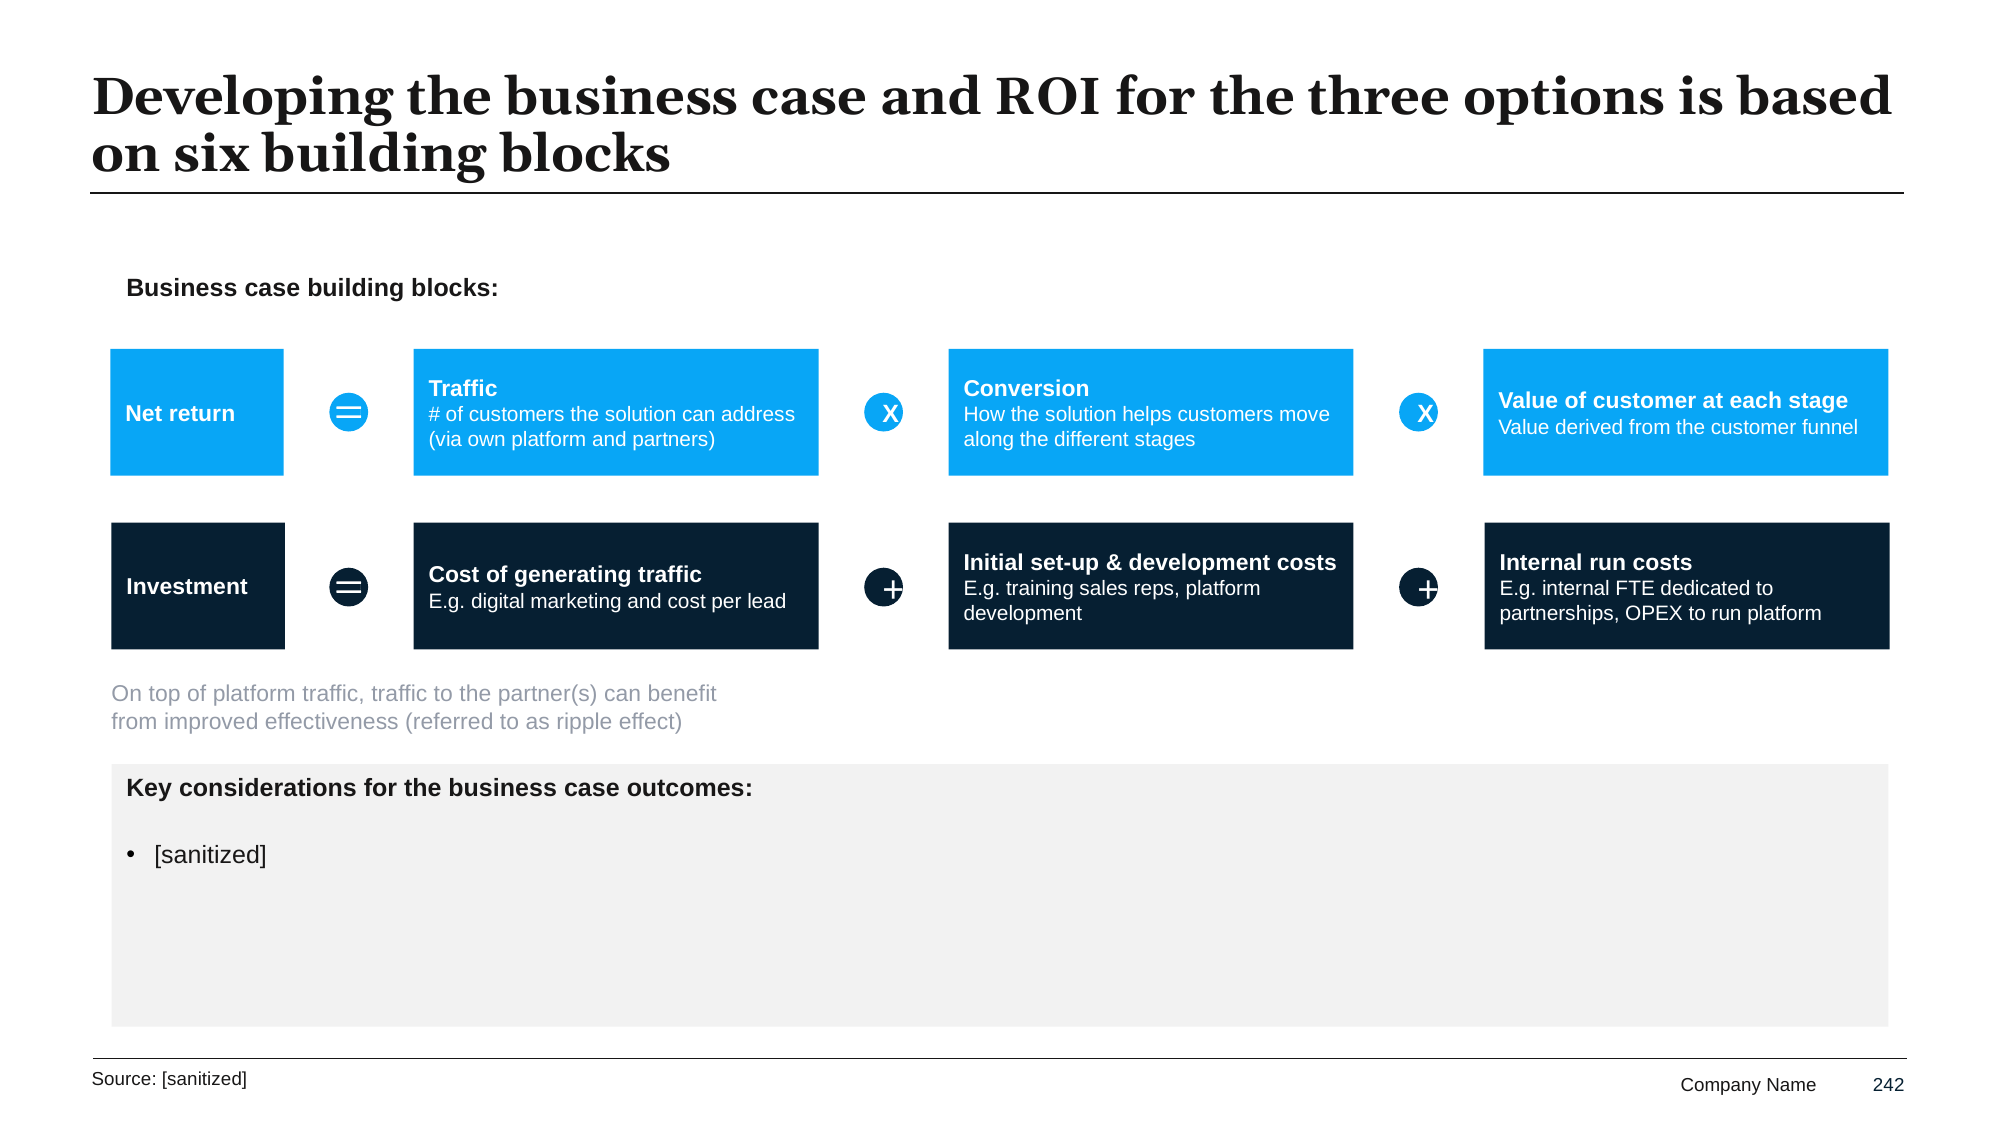

# Developing the business case and ROI for the three options is based on six building blocks
Business case building blocks:
Net return
Traffic
# of customers the solution can address (via own platform and partners)
Conversion
How the solution helps customers move along the different stages
Value of customer at each stage
Value derived from the customer funnel

X
X

Investment
Cost of generating traffic
E.g. digital marketing and cost per lead
Initial set-up & development costs
E.g. training sales reps, platform development
Internal run costs
E.g. internal FTE dedicated to partnerships, OPEX to run platform
+
+

On top of platform traffic, traffic to the partner(s) can benefit from improved effectiveness (referred to as ripple effect)
Key considerations for the business case outcomes:

[sanitized]

Source: [sanitized]
242